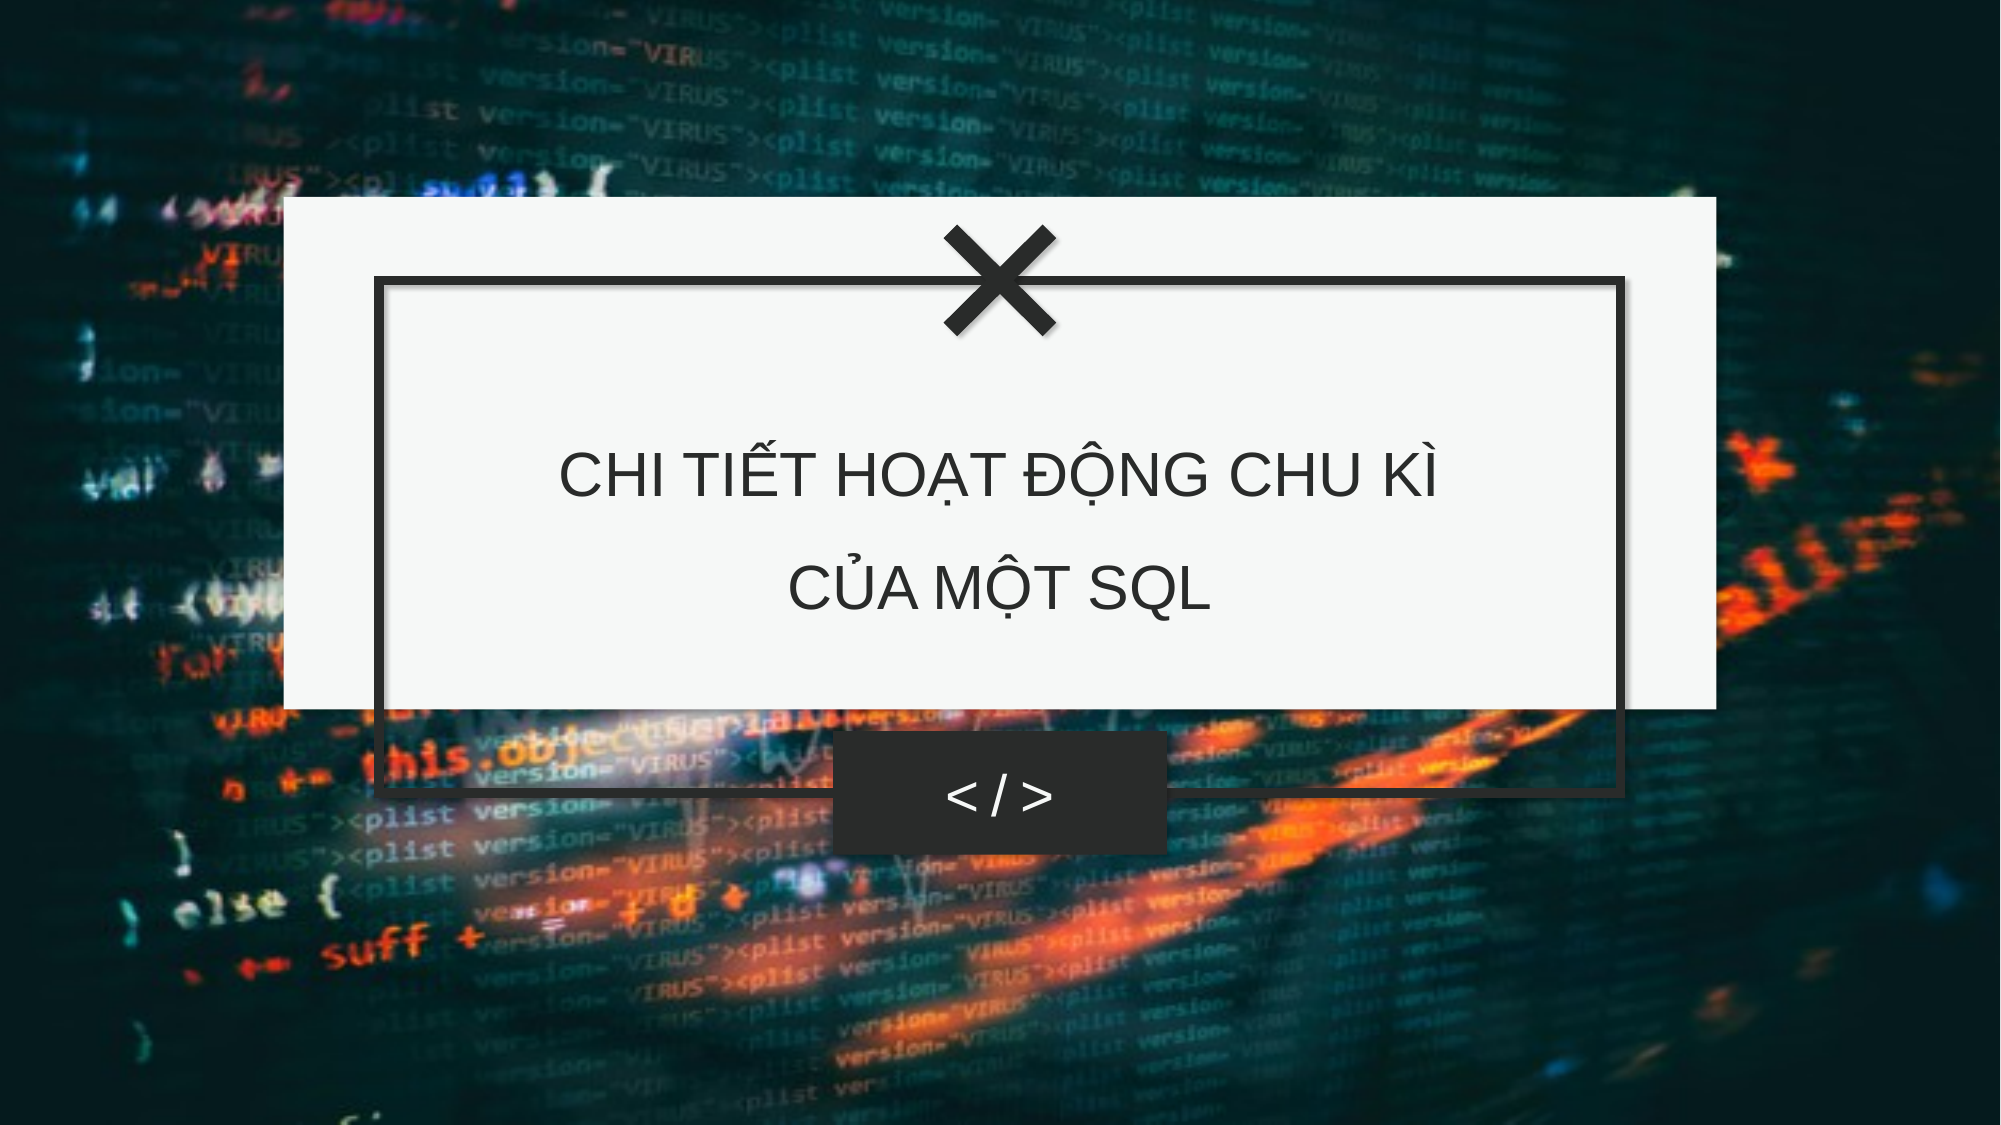

CHI TIẾT HOẠT ĐỘNG CHU KÌ
CỦA MỘT SQL

</>